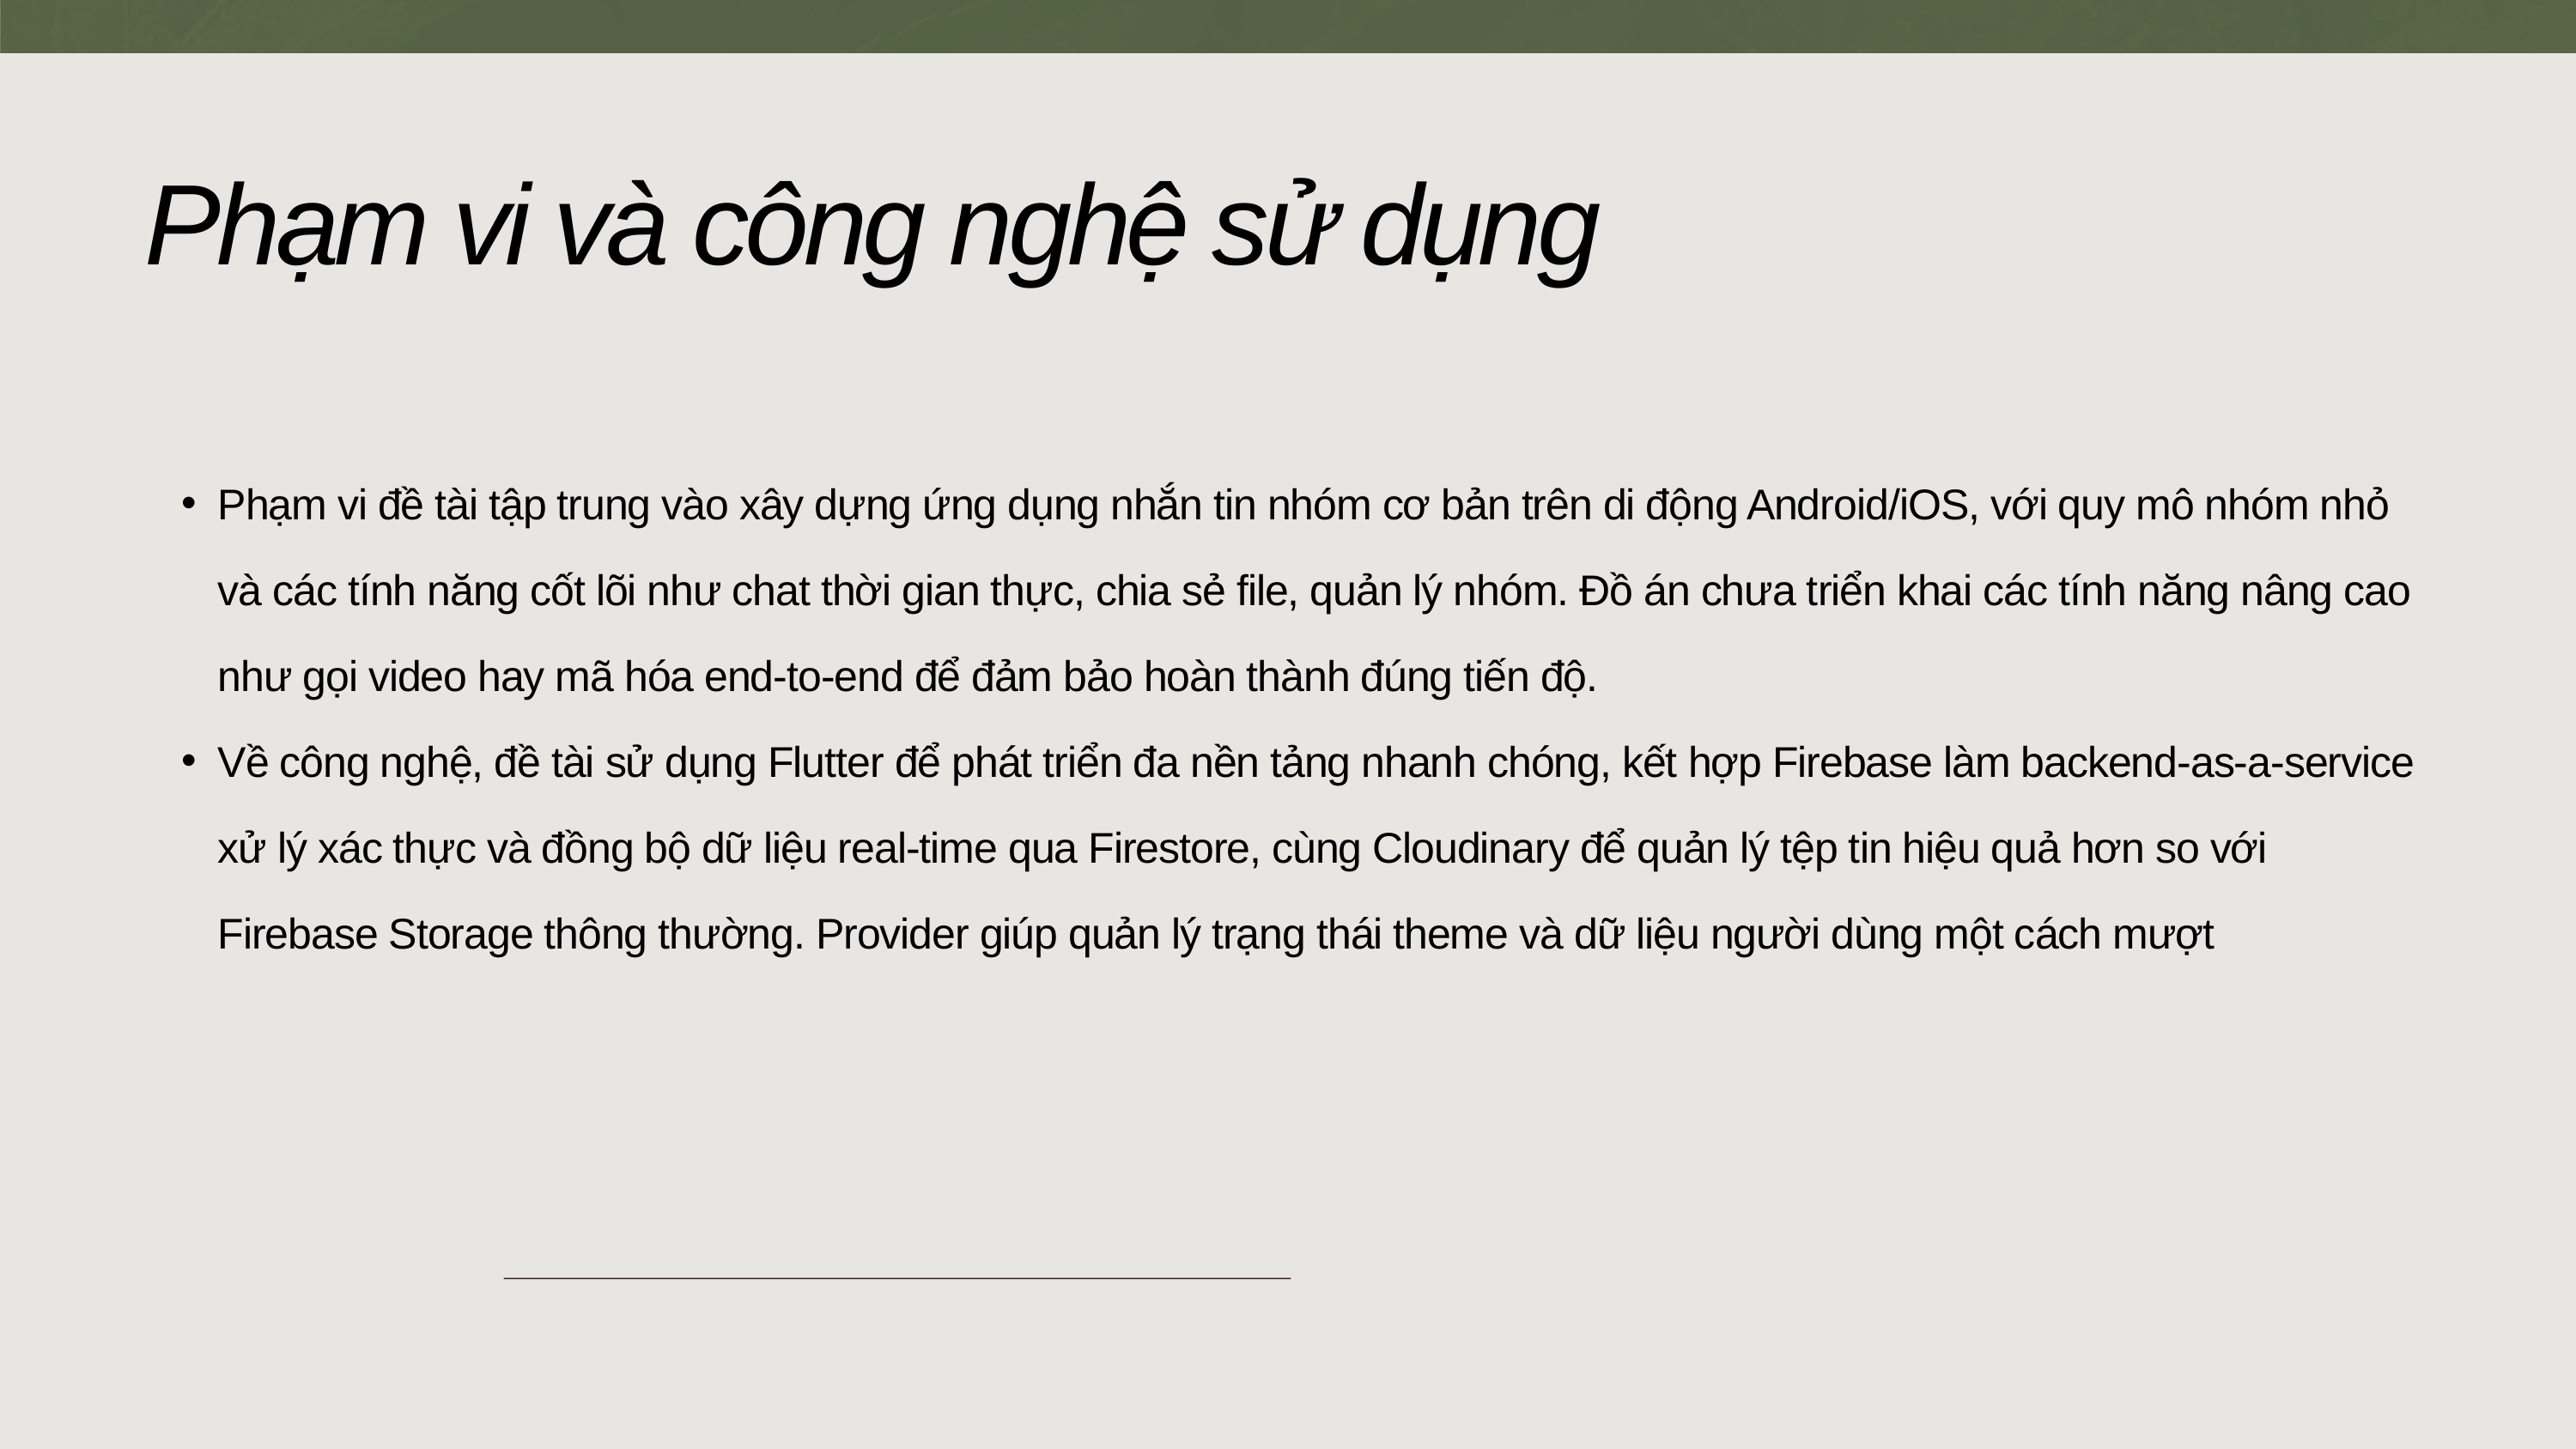

Phạm vi và công nghệ sử dụng

Phạm vi đề tài tập trung vào xây dựng ứng dụng nhắn tin nhóm cơ bản trên di động Android/iOS, với quy mô nhóm nhỏ và các tính năng cốt lõi như chat thời gian thực, chia sẻ file, quản lý nhóm. Đồ án chưa triển khai các tính năng nâng cao như gọi video hay mã hóa end-to-end để đảm bảo hoàn thành đúng tiến độ.
Về công nghệ, đề tài sử dụng Flutter để phát triển đa nền tảng nhanh chóng, kết hợp Firebase làm backend-as-a-service xử lý xác thực và đồng bộ dữ liệu real-time qua Firestore, cùng Cloudinary để quản lý tệp tin hiệu quả hơn so với Firebase Storage thông thường. Provider giúp quản lý trạng thái theme và dữ liệu người dùng một cách mượt